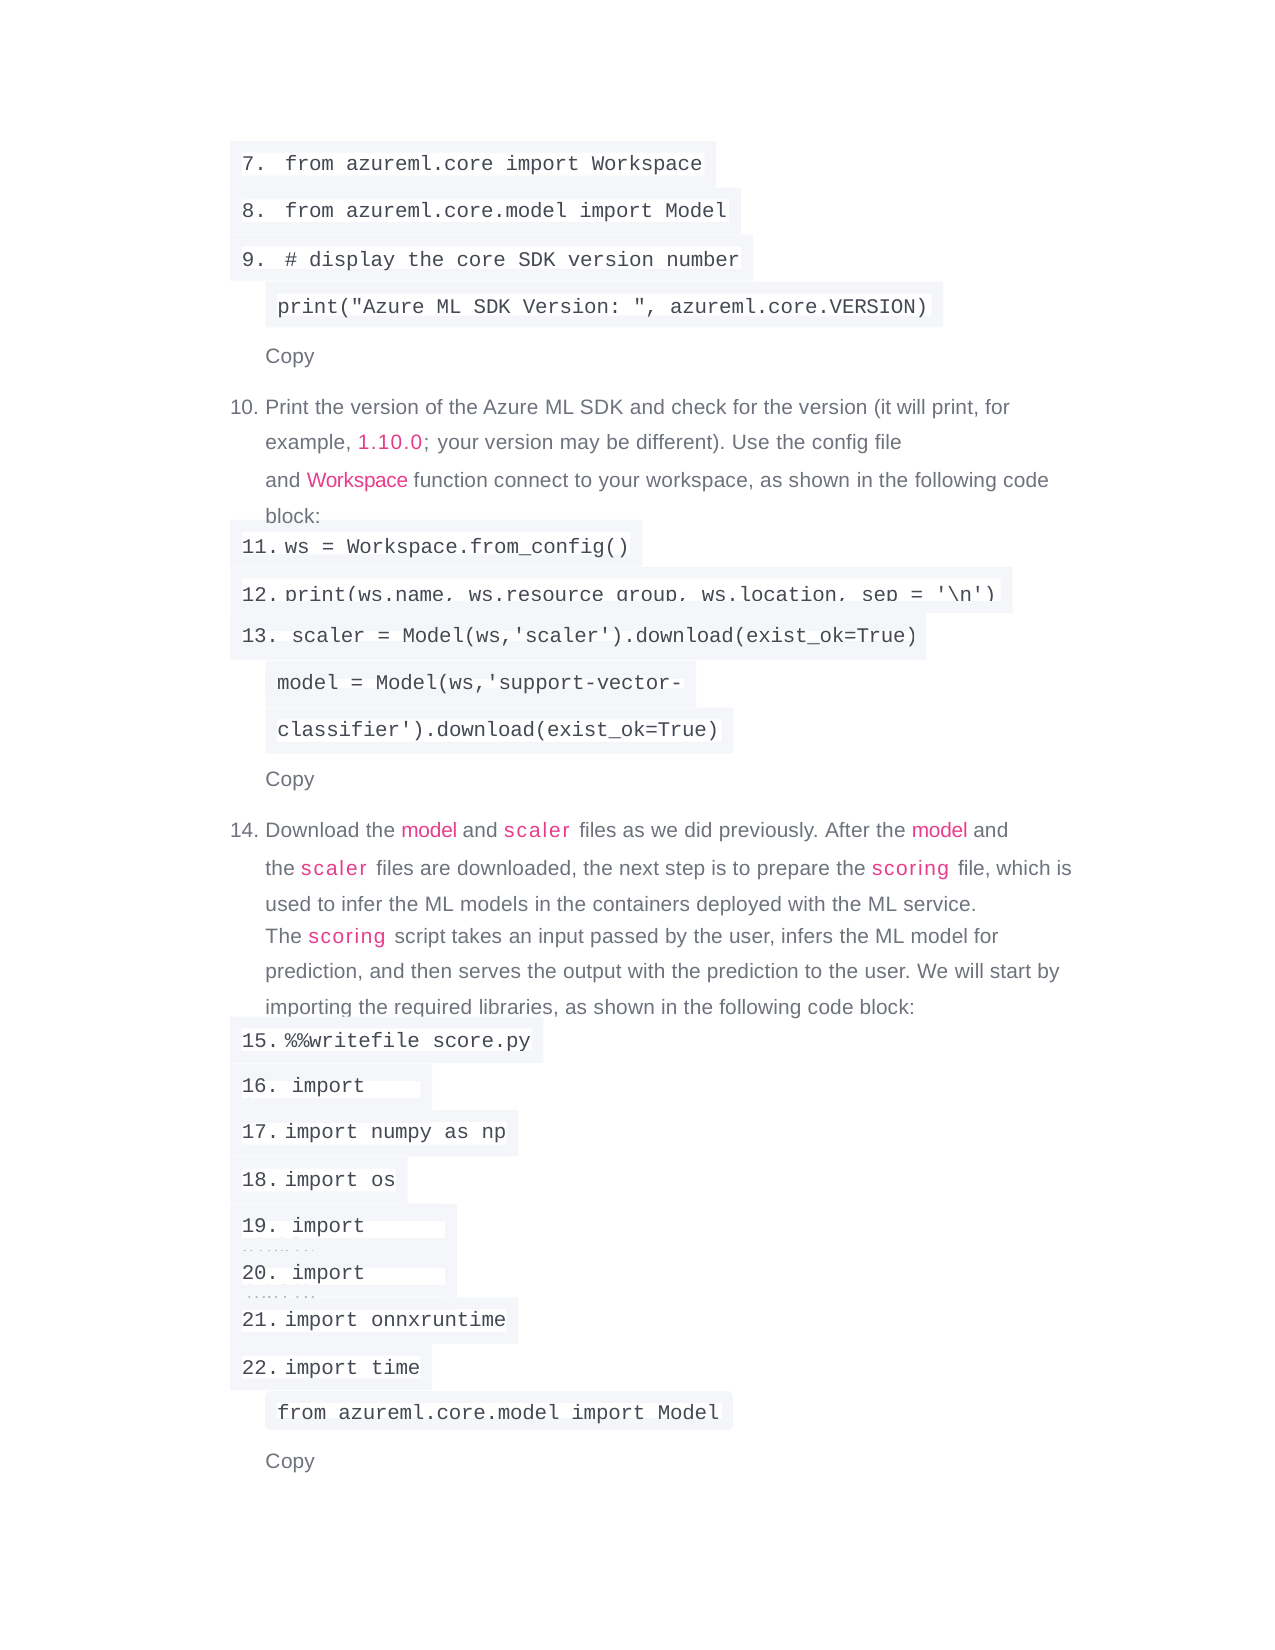

from azureml.core import Workspace

from azureml.core.model import Model

# display the core SDK version number

print("Azure ML SDK Version: ", azureml.core.VERSION)

Copy
Print the version of the Azure ML SDK and check for the version (it will print, for  example, 1.10.0; your version may be different). Use the config file
and Workspace function connect to your workspace, as shown in the following code  block:
ws = Workspace.from_config()

print(ws.name, ws.resource_group, ws.location, sep = '\n')

13. scaler = Model(ws,'scaler').download(exist_ok=True)

model = Model(ws,'support-vector-
classifier').download(exist_ok=True)

Copy

Download the model and scaler files as we did previously. After the model and
the scaler files are downloaded, the next step is to prepare the scoring file, which is  used to infer the ML models in the containers deployed with the ML service.
The scoring script takes an input passed by the user, infers the ML model for
prediction, and then serves the output with the prediction to the user. We will start by  importing the required libraries, as shown in the following code block:
%%writefile score.py

16. import json
import numpy as np

import os

19. import pickle
20. import joblib
import onnxruntime

import time

from azureml.core.model import Model
Copy